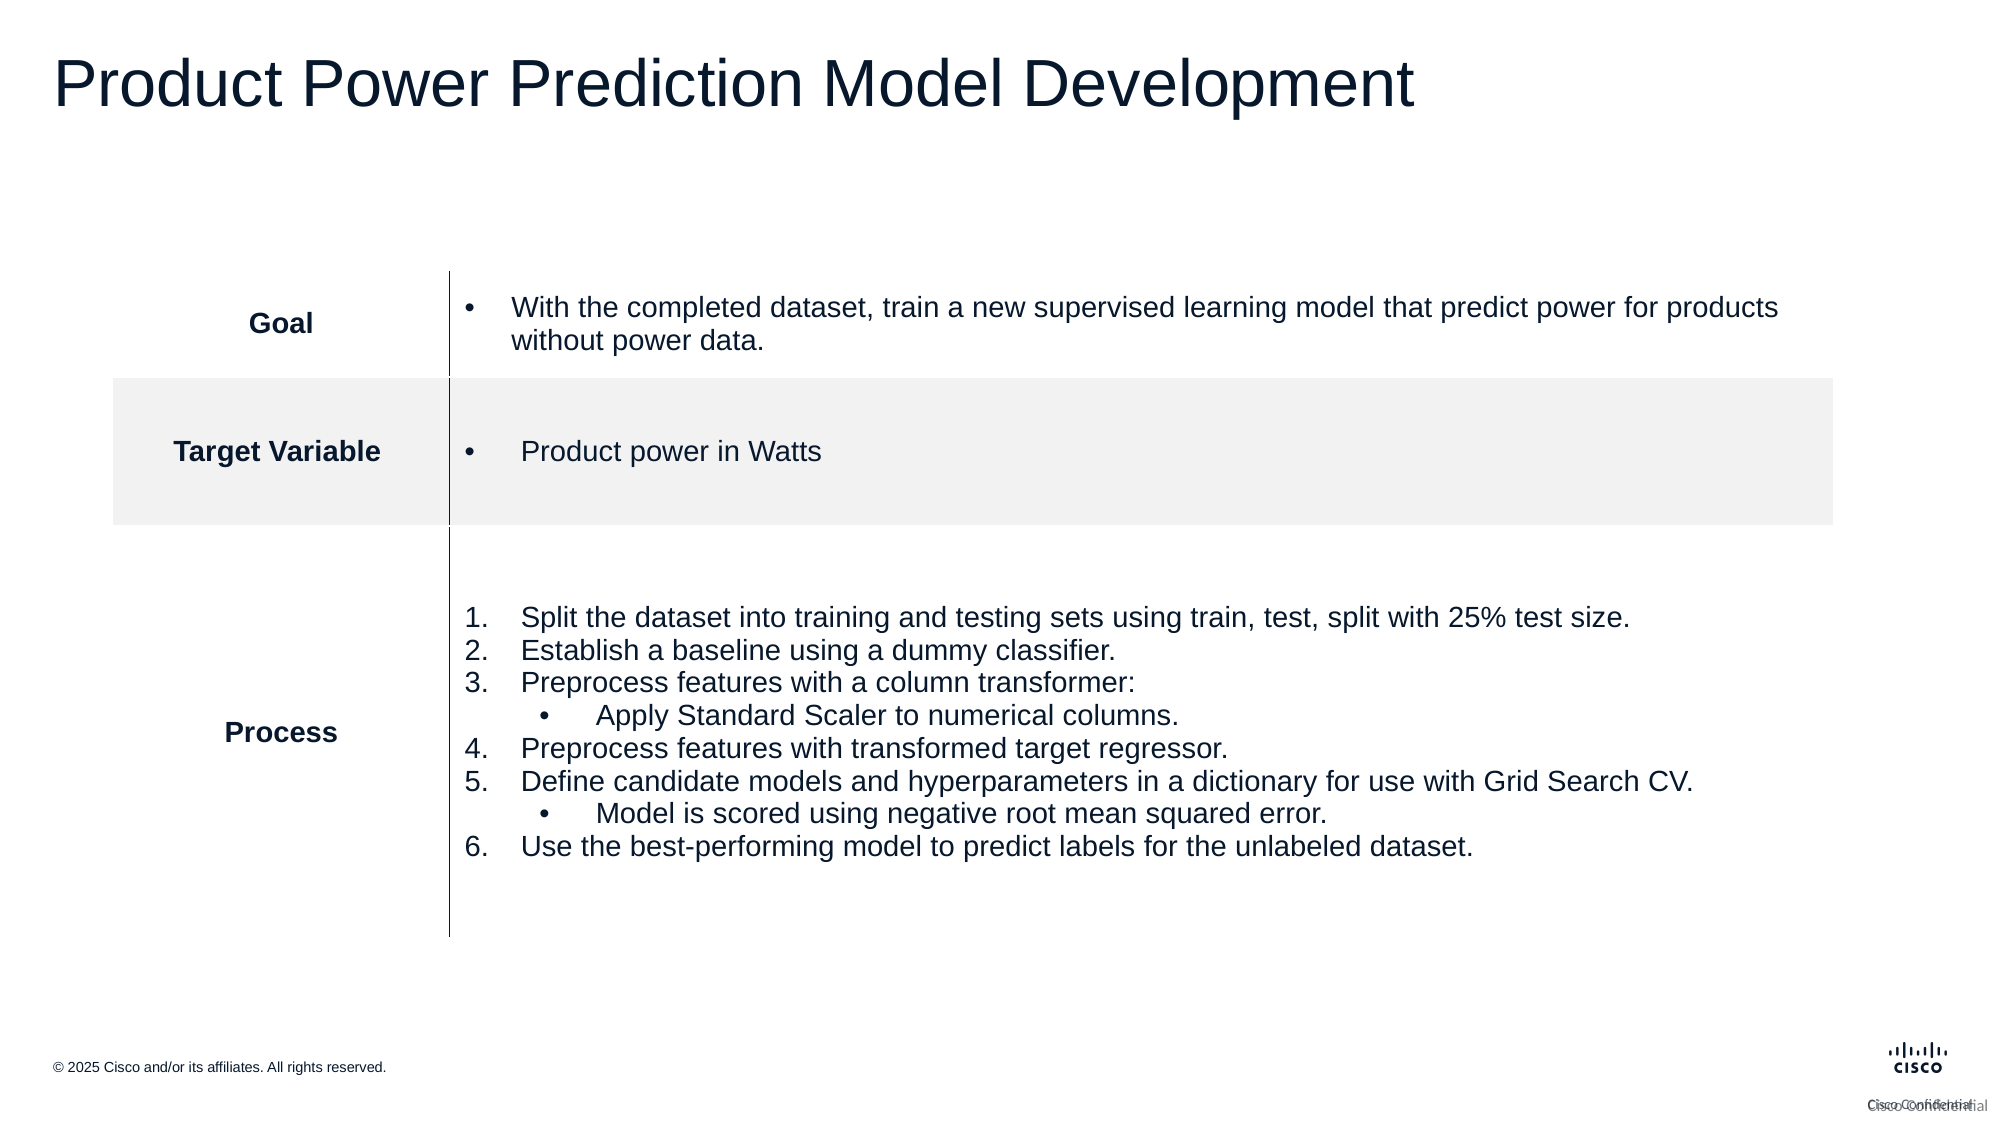

# Product Power Prediction Model Development
| Goal | With the completed dataset, train a new supervised learning model that predict power for products without power data. |
| --- | --- |
| Target Variable | Product power in Watts |
| Process | Split the dataset into training and testing sets using train, test, split with 25% test size. Establish a baseline using a dummy classifier. Preprocess features with a column transformer: Apply Standard Scaler to numerical columns. Preprocess features with transformed target regressor. Define candidate models and hyperparameters in a dictionary for use with Grid Search CV. Model is scored using negative root mean squared error. Use the best-performing model to predict labels for the unlabeled dataset. |